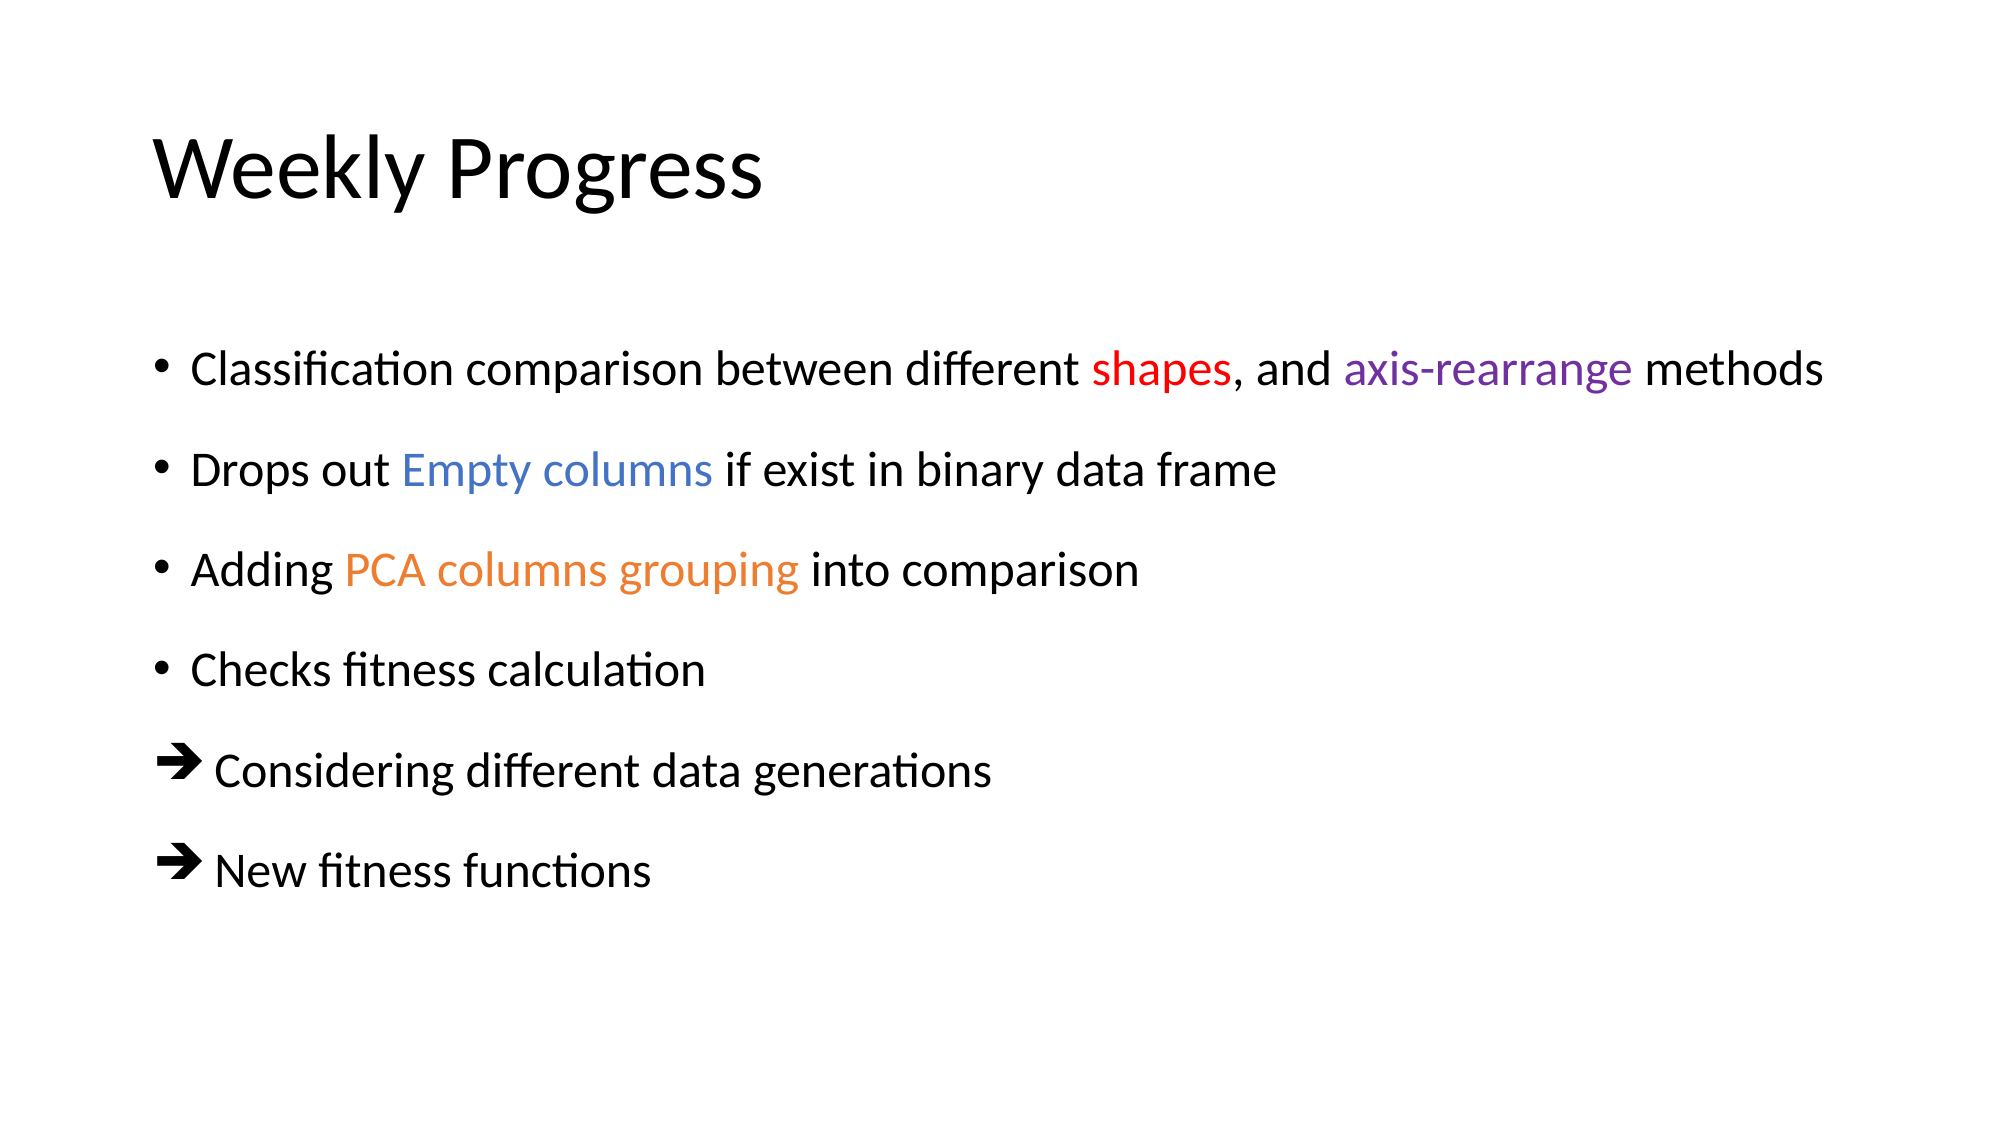

# Weekly Progress
Classification comparison between different shapes, and axis-rearrange methods
Drops out Empty columns if exist in binary data frame
Adding PCA columns grouping into comparison
Checks fitness calculation
 Considering different data generations
 New fitness functions